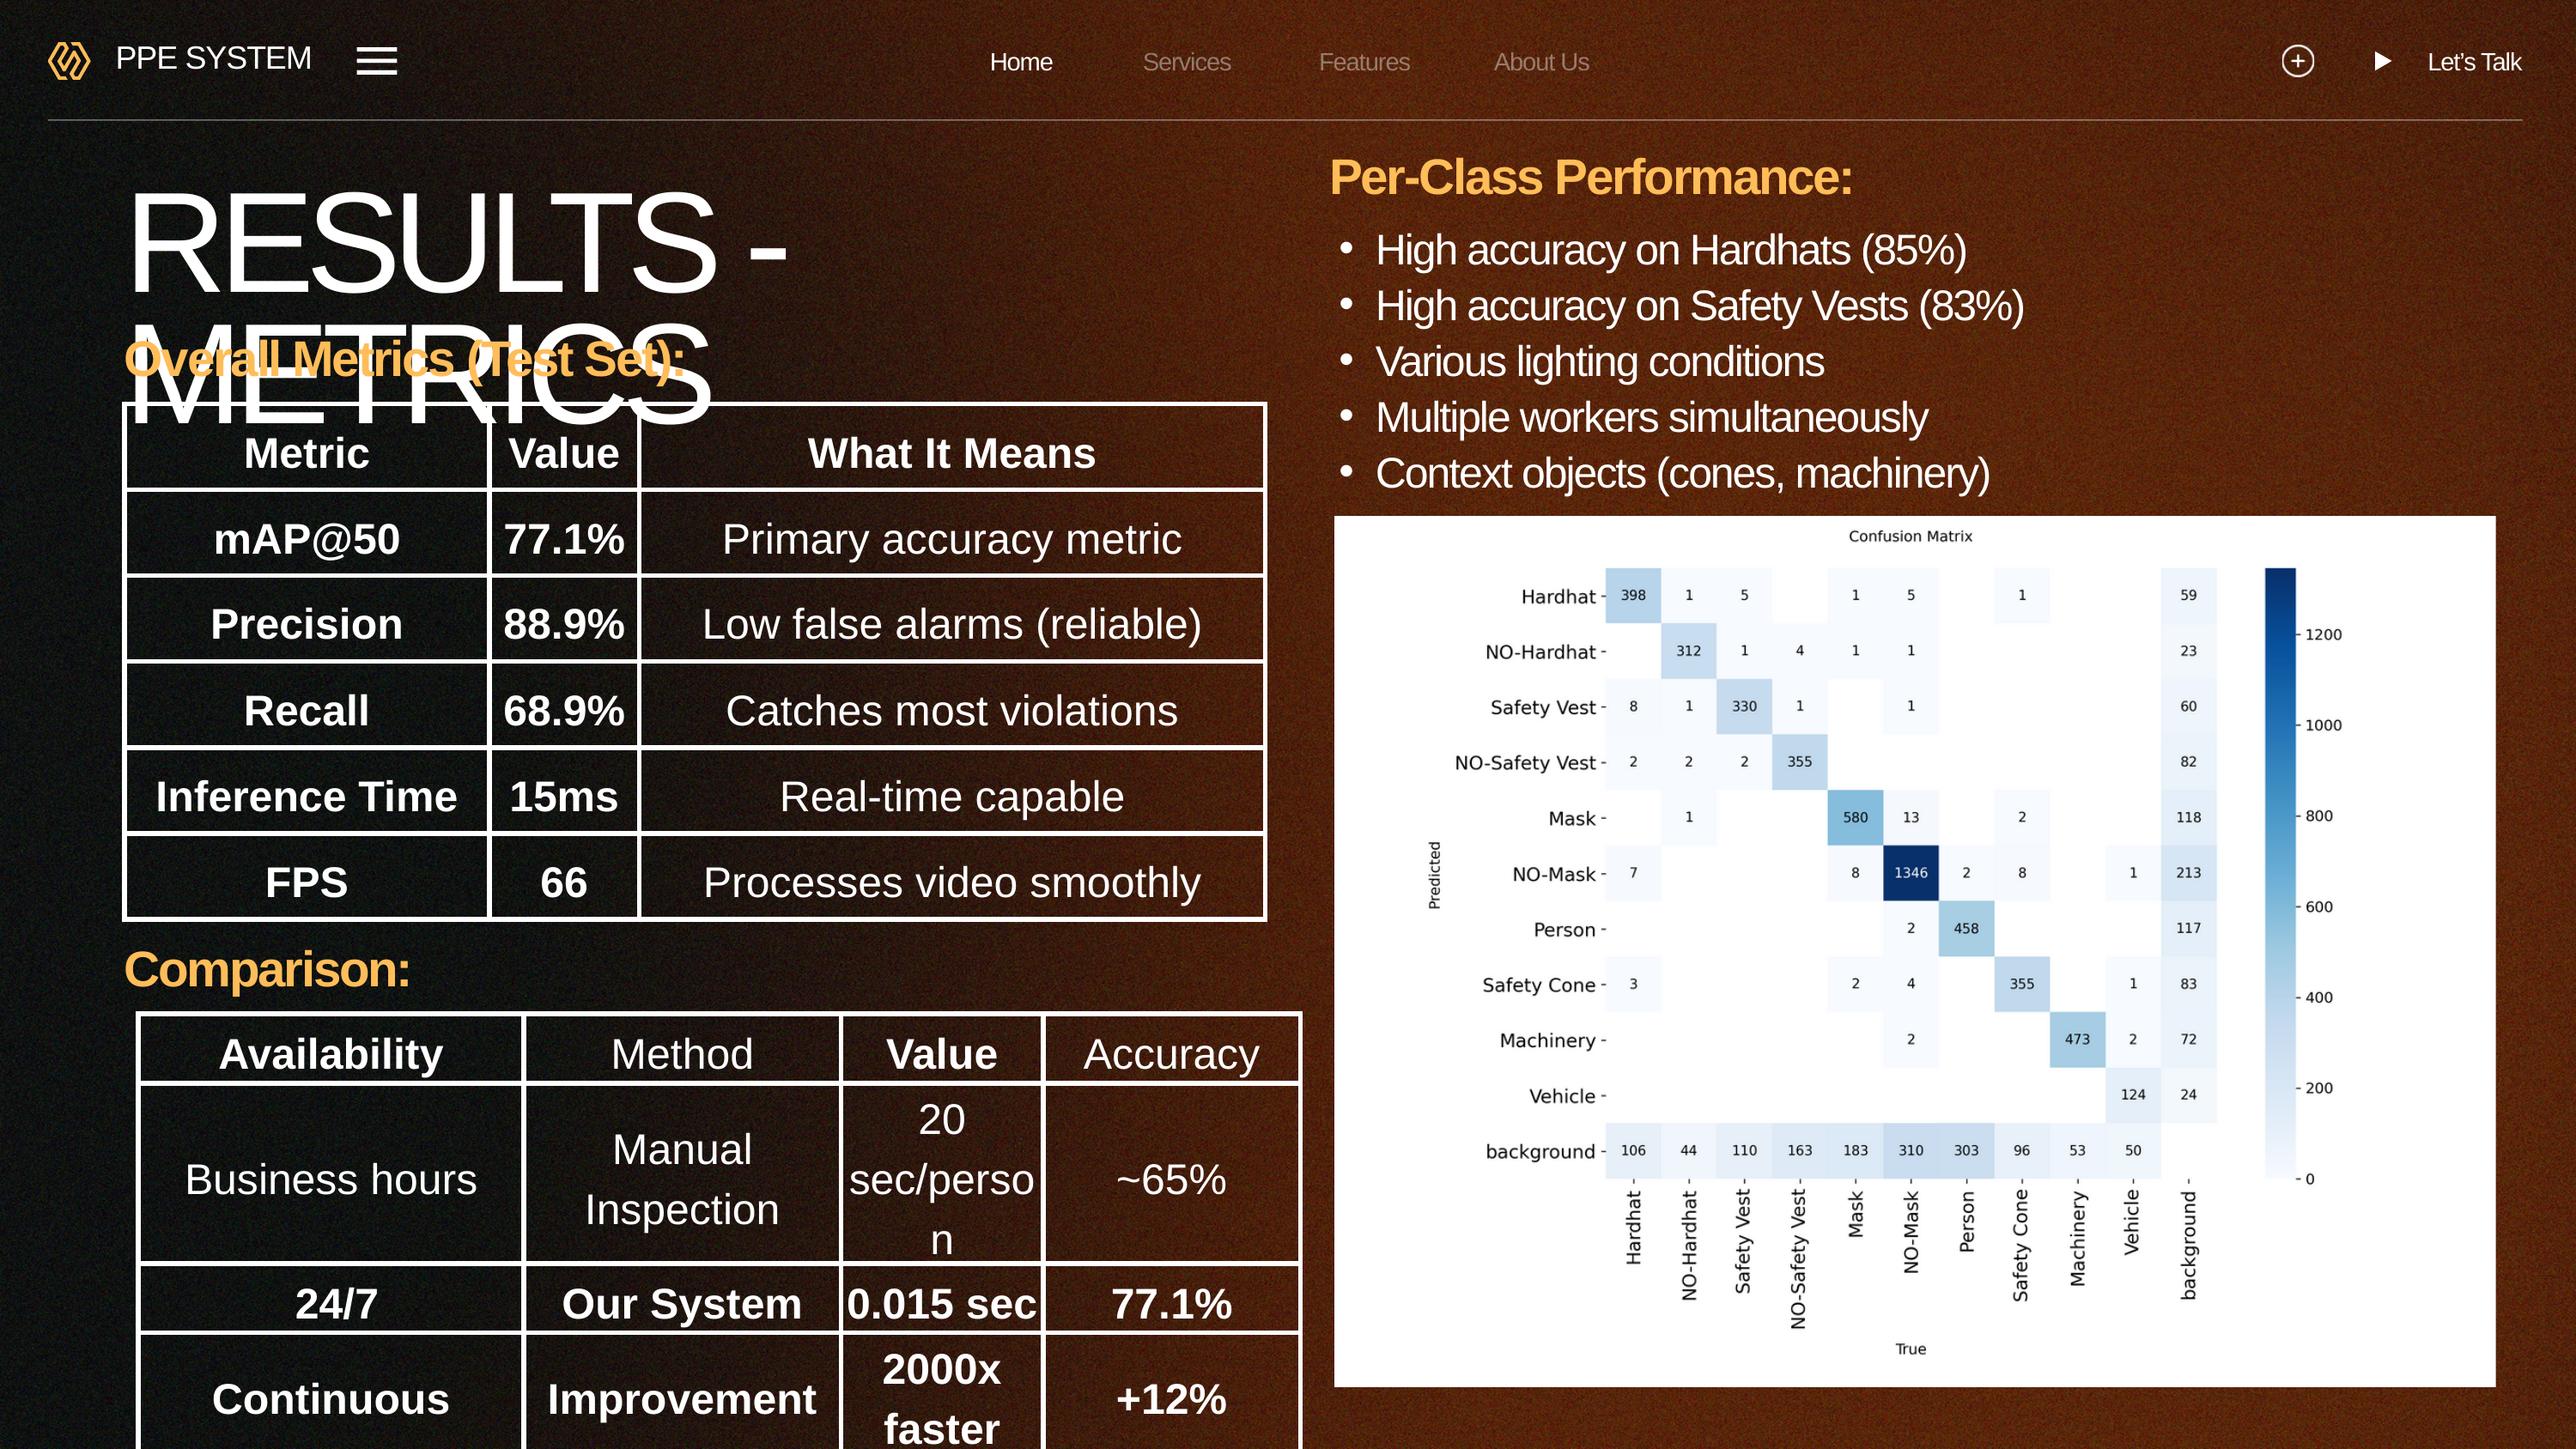

Home
Services
Features
About Us
Let’s Talk

PPE SYSTEM

Per-Class Performance:
RESULTS - METRICS
High accuracy on Hardhats (85%)
High accuracy on Safety Vests (83%)
Various lighting conditions
Multiple workers simultaneously
Context objects (cones, machinery)
Overall Metrics (Test Set):
| Metric | Value | What It Means |
| --- | --- | --- |
| mAP@50 | 77.1% | Primary accuracy metric |
| Precision | 88.9% | Low false alarms (reliable) |
| Recall | 68.9% | Catches most violations |
| Inference Time | 15ms | Real-time capable |
| FPS | 66 | Processes video smoothly |

Comparison:
| Availability | Method | Value | Accuracy |
| --- | --- | --- | --- |
| Business hours | Manual Inspection | 20 sec/person | ~65% |
| 24/7 | Our System | 0.015 sec | 77.1% |
| Continuous | Improvement | 2000x faster | +12% |